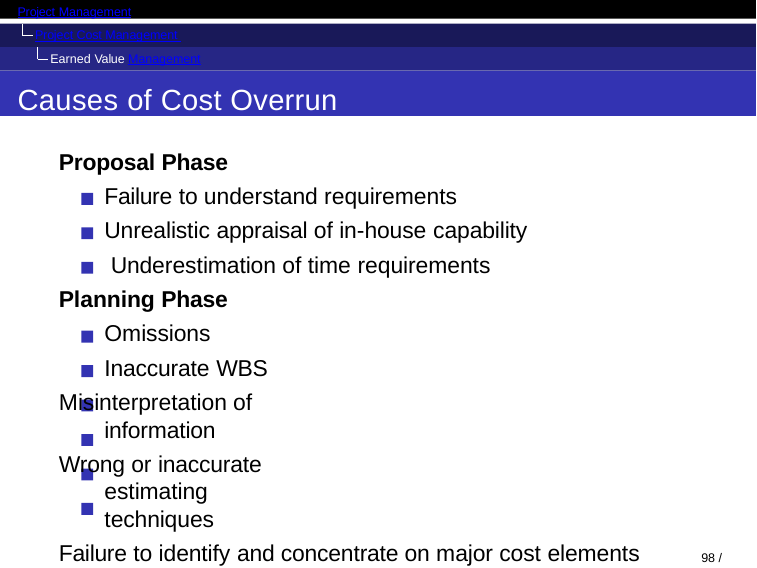

Project Management
Project Cost Management  Earned Value Management

Causes of Cost Overrun
Proposal Phase
Failure to understand requirements  Unrealistic appraisal of in-house capability  Underestimation of time requirements
Planning Phase  Omissions  Inaccurate WBS
Misinterpretation of information
Wrong or inaccurate estimating techniques
Failure to identify and concentrate on major cost elements  Failure to assess and provide for Risk

98 / 128